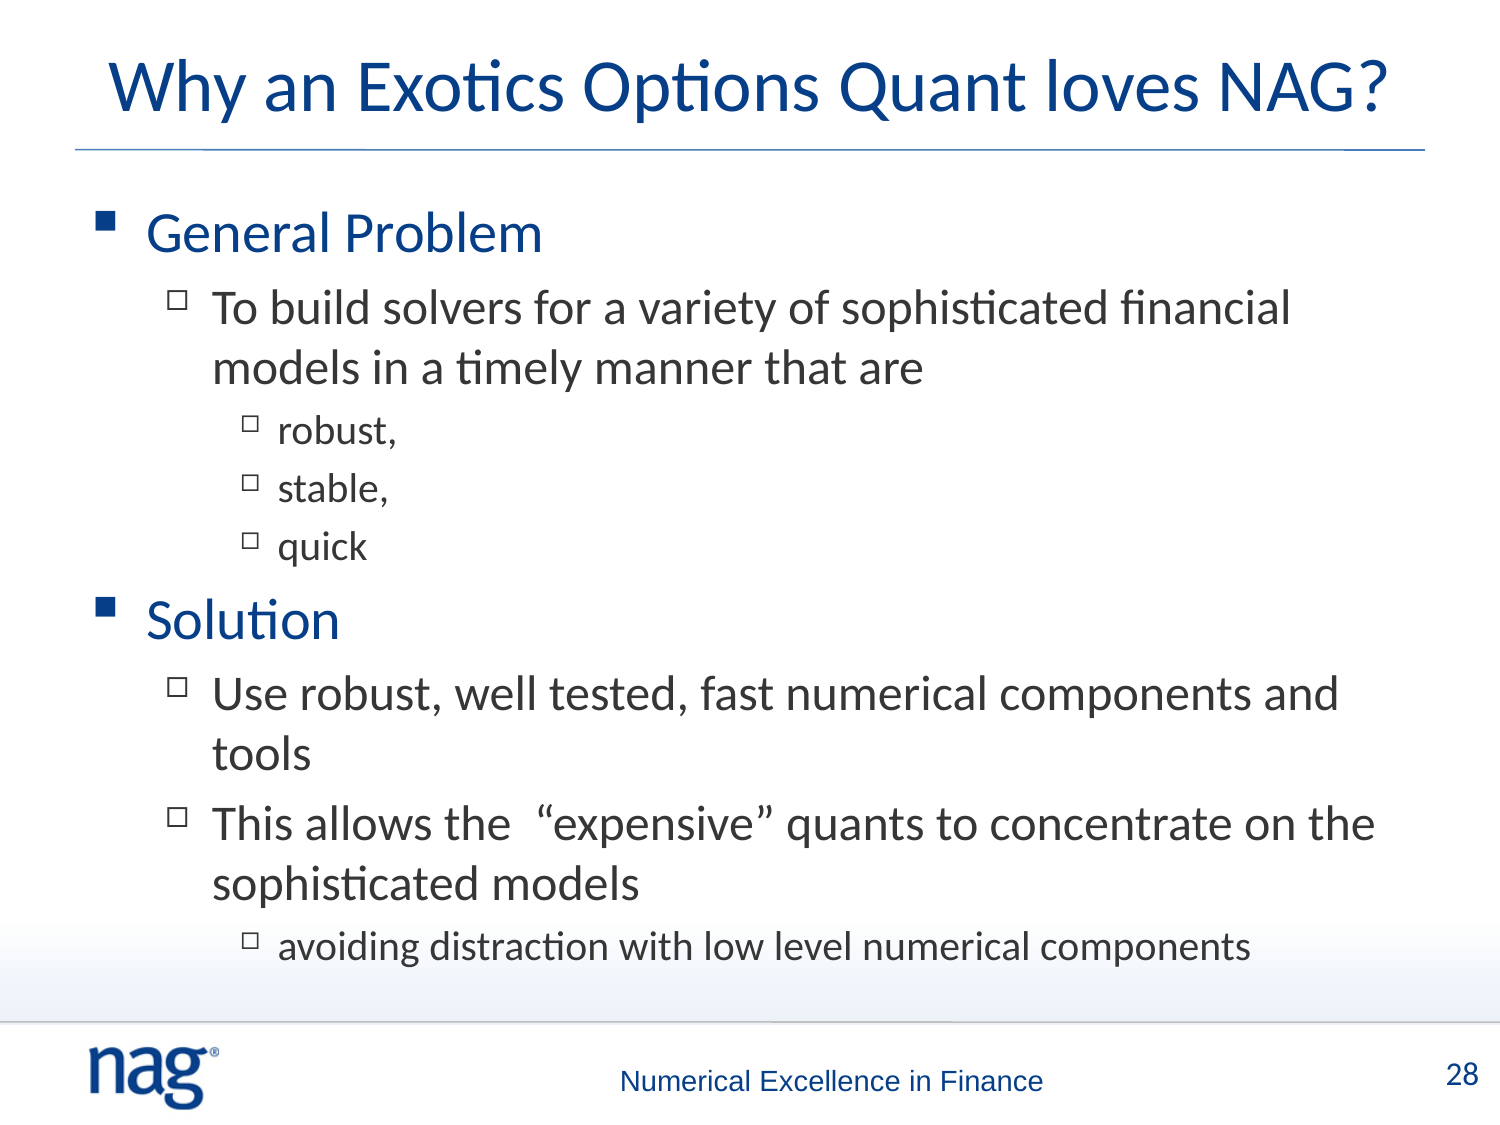

# Why an Exotics Options Quant loves NAG?
General Problem
To build solvers for a variety of sophisticated financial models in a timely manner that are
robust,
stable,
quick
Solution
Use robust, well tested, fast numerical components and tools
This allows the  “expensive” quants to concentrate on the sophisticated models
avoiding distraction with low level numerical components